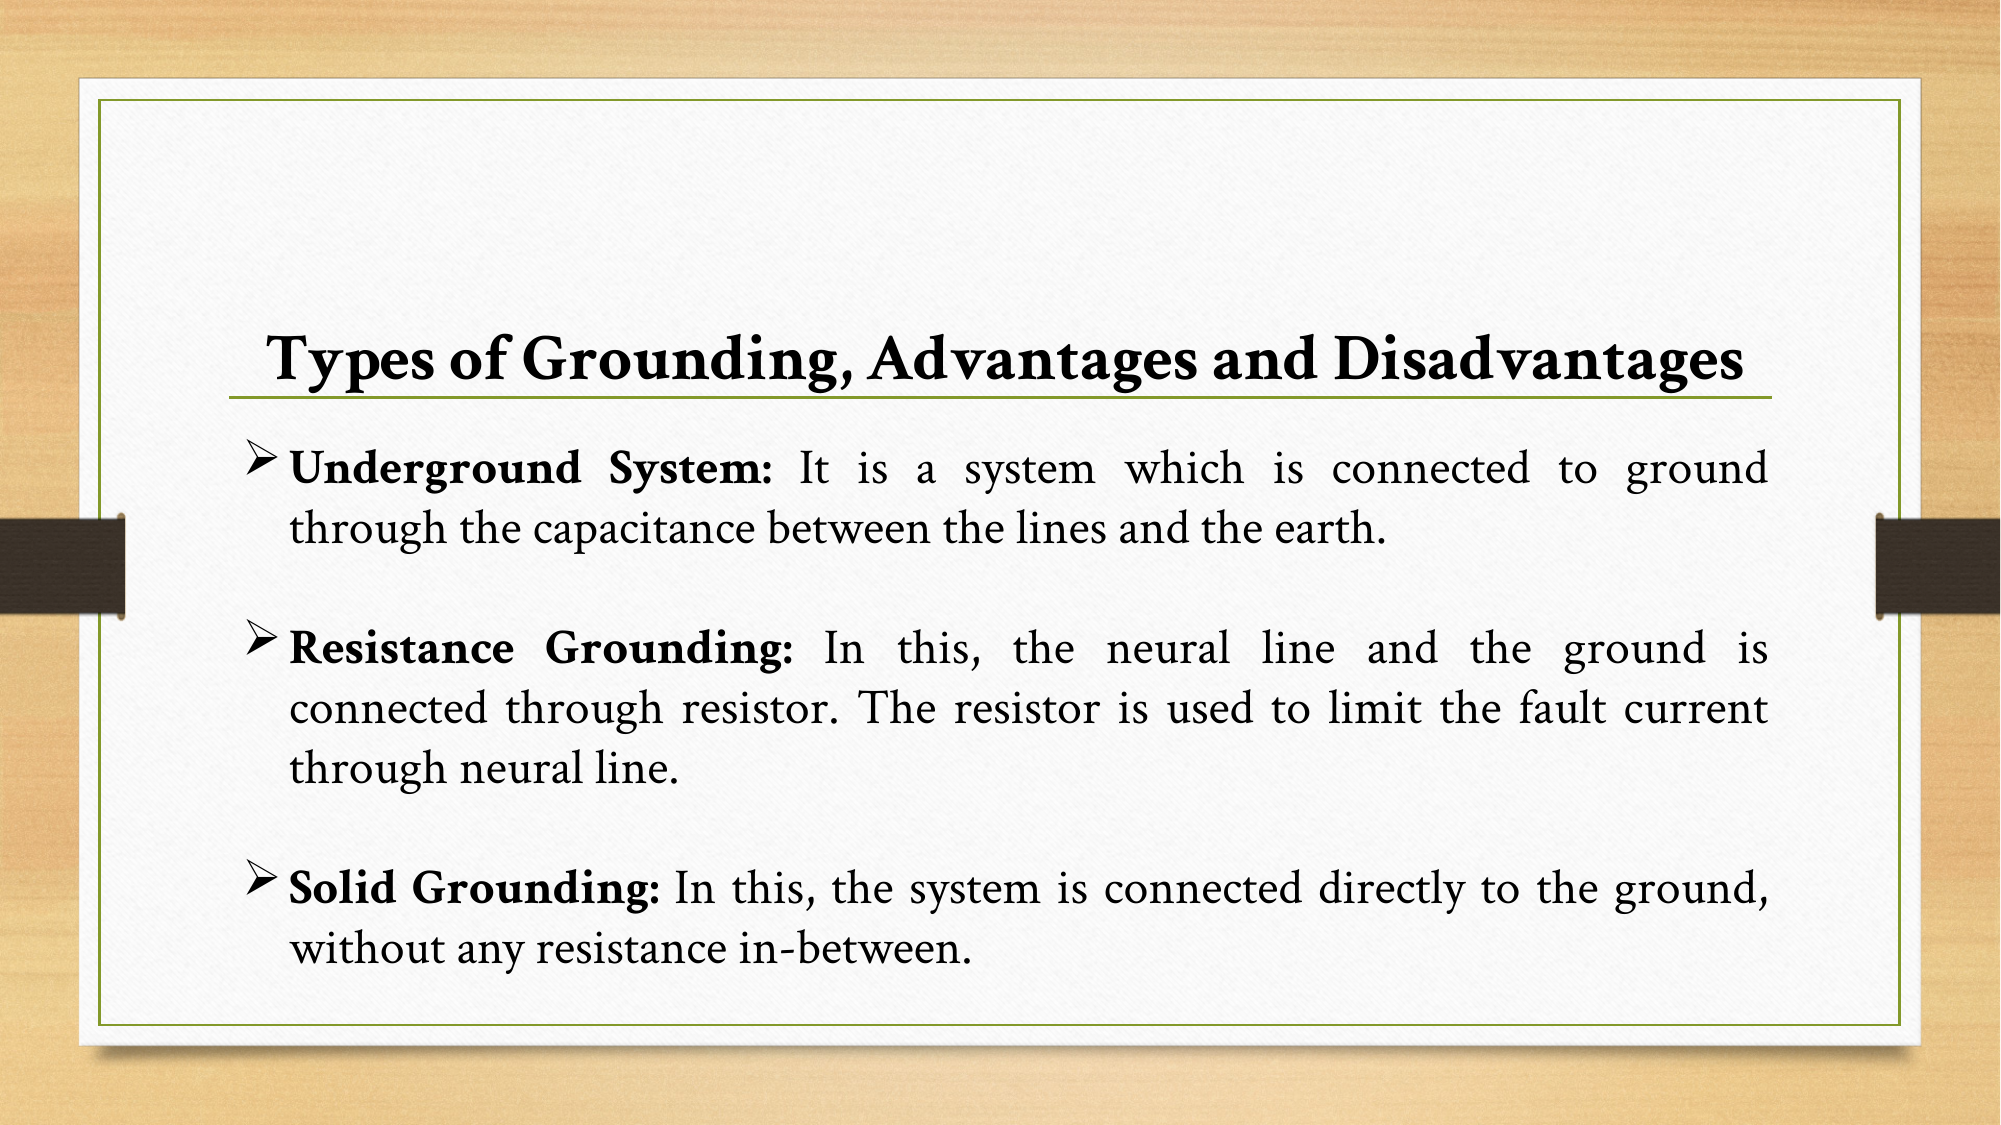

Types of Grounding, Advantages and Disadvantages
Underground System: It is a system which is connected to ground through the capacitance between the lines and the earth.

Resistance Grounding: In this, the neural line and the ground is connected through resistor. The resistor is used to limit the fault current through neural line.

Solid Grounding: In this, the system is connected directly to the ground, without any resistance in-between.